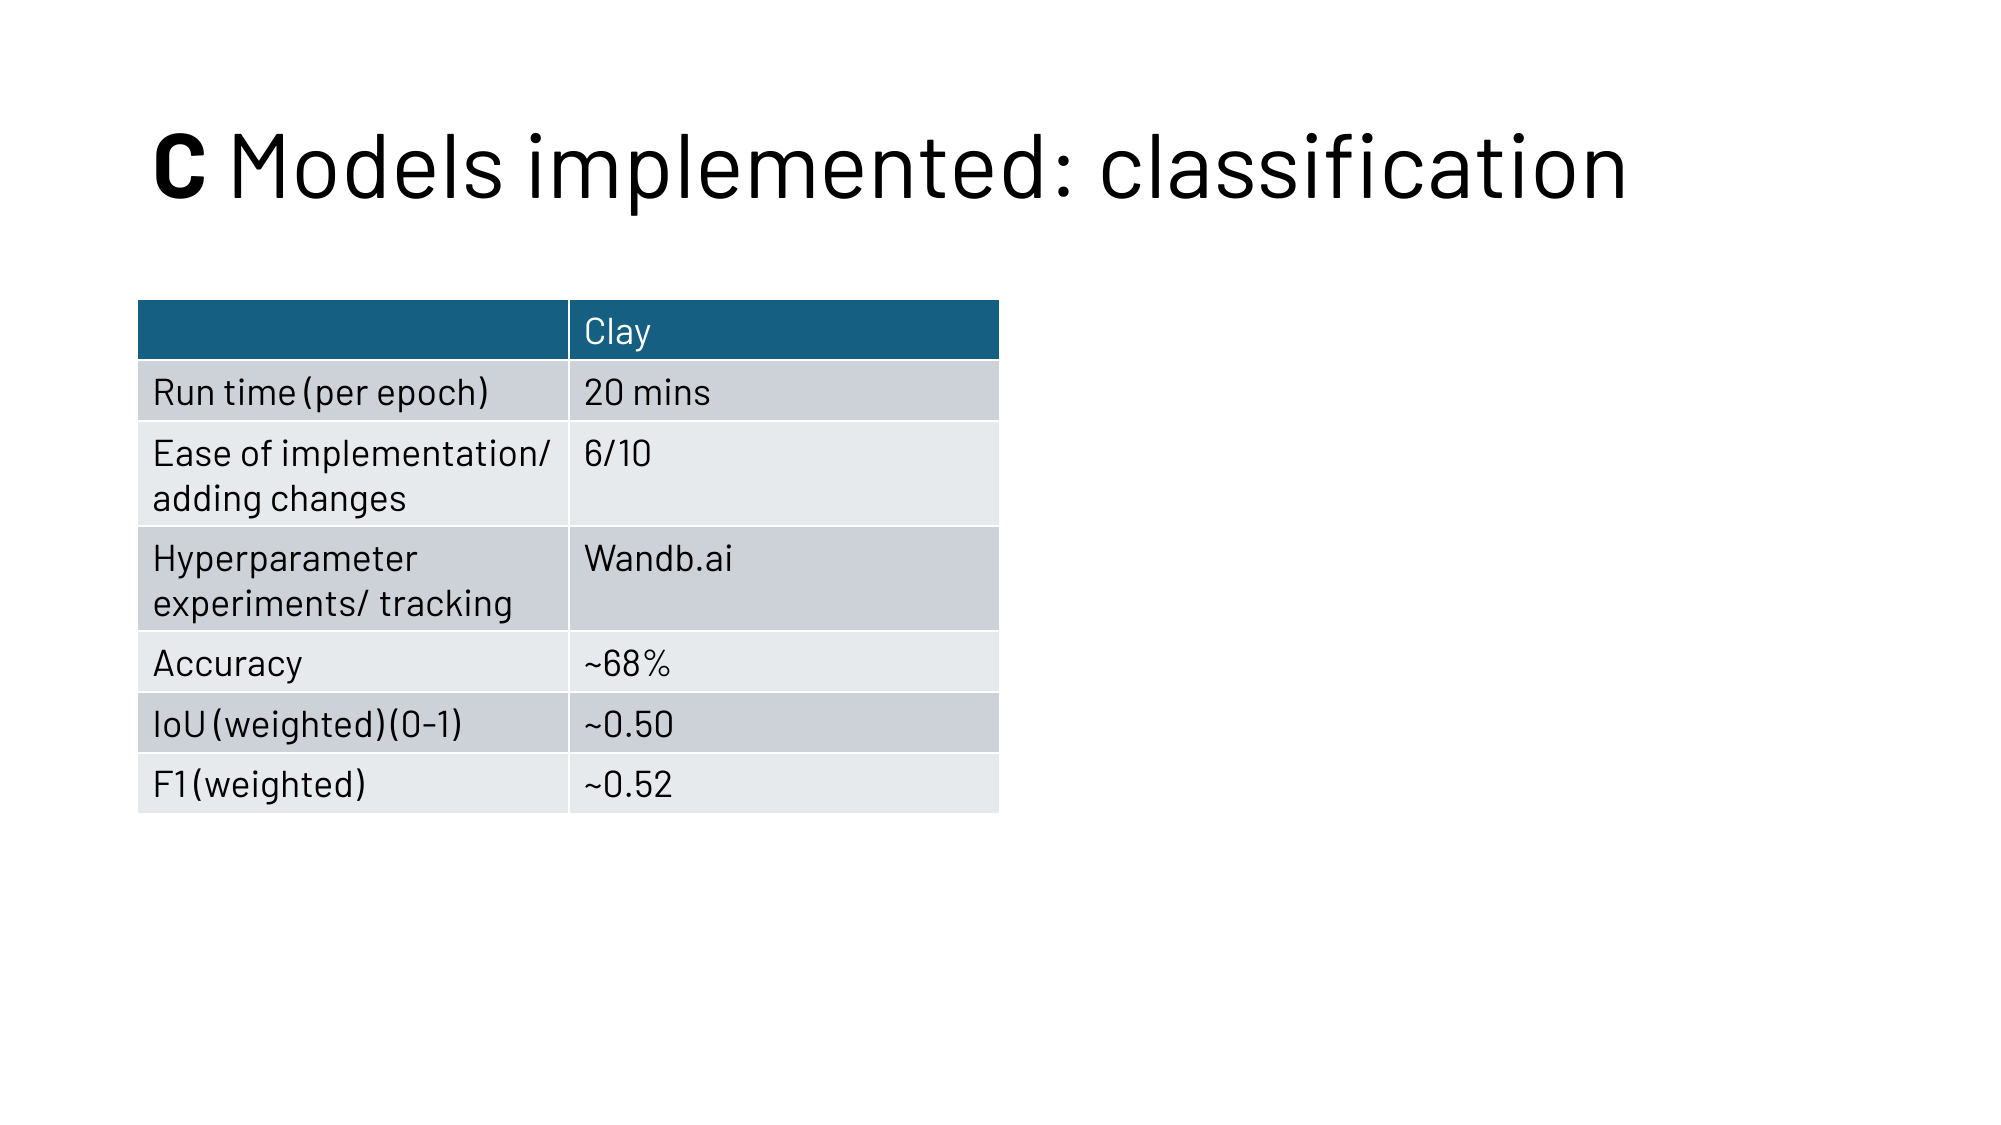

# C Models implemented: classification
Clay – finetuned
Smaller tiles
|  | Clay |
| --- | --- |
| Run time (per epoch) | 20 mins |
| Ease of implementation/ adding changes | 6/10 |
| Hyperparameter experiments/ tracking | Wandb.ai |
| Accuracy | ~68% |
| IoU (weighted) (0-1) | ~0.50 |
| F1 (weighted) | ~0.52 |